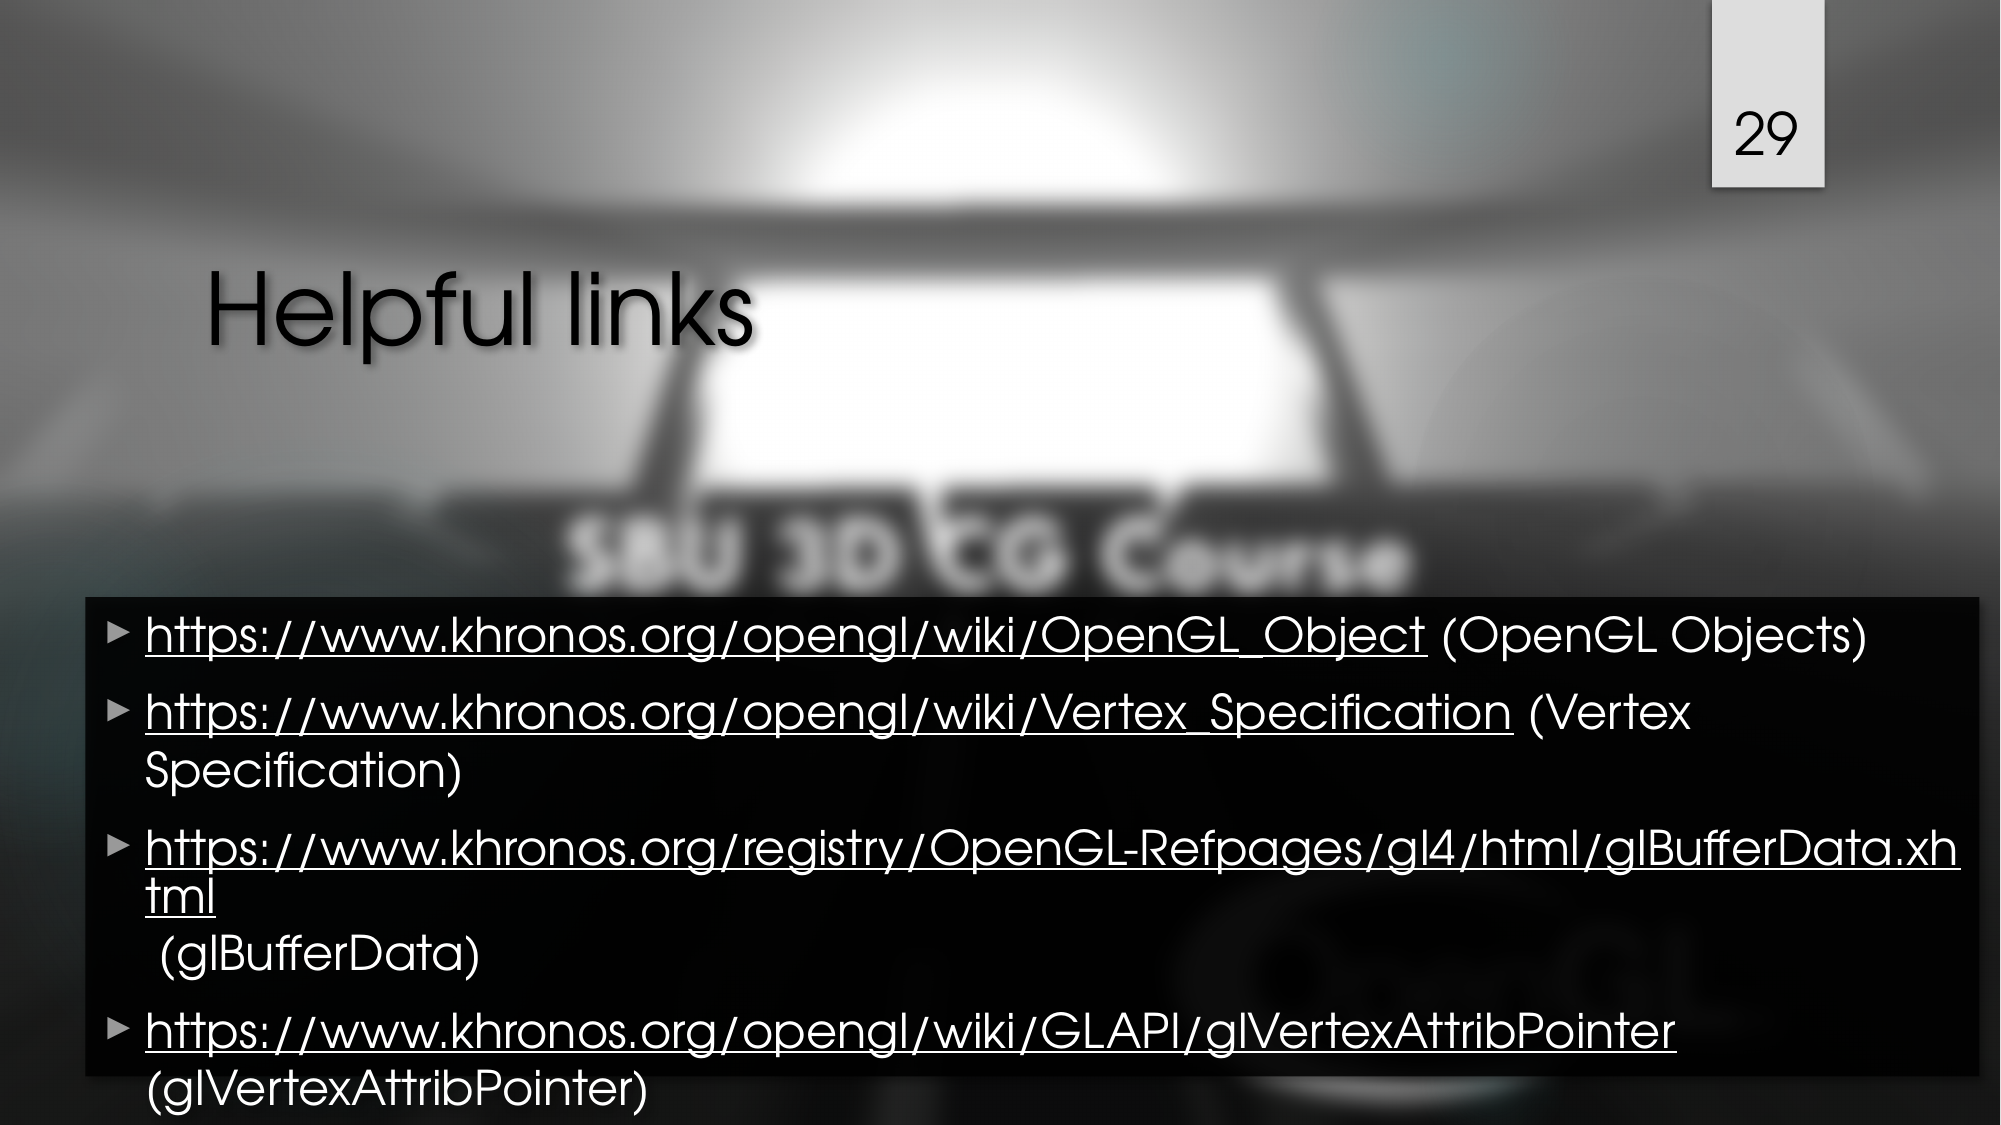

29
# Helpful links
https://www.khronos.org/opengl/wiki/OpenGL_Object (OpenGL Objects)
https://www.khronos.org/opengl/wiki/Vertex_Specification (Vertex Specification)
https://www.khronos.org/registry/OpenGL-Refpages/gl4/html/glBufferData.xhtml (glBufferData)
https://www.khronos.org/opengl/wiki/GLAPI/glVertexAttribPointer (glVertexAttribPointer)